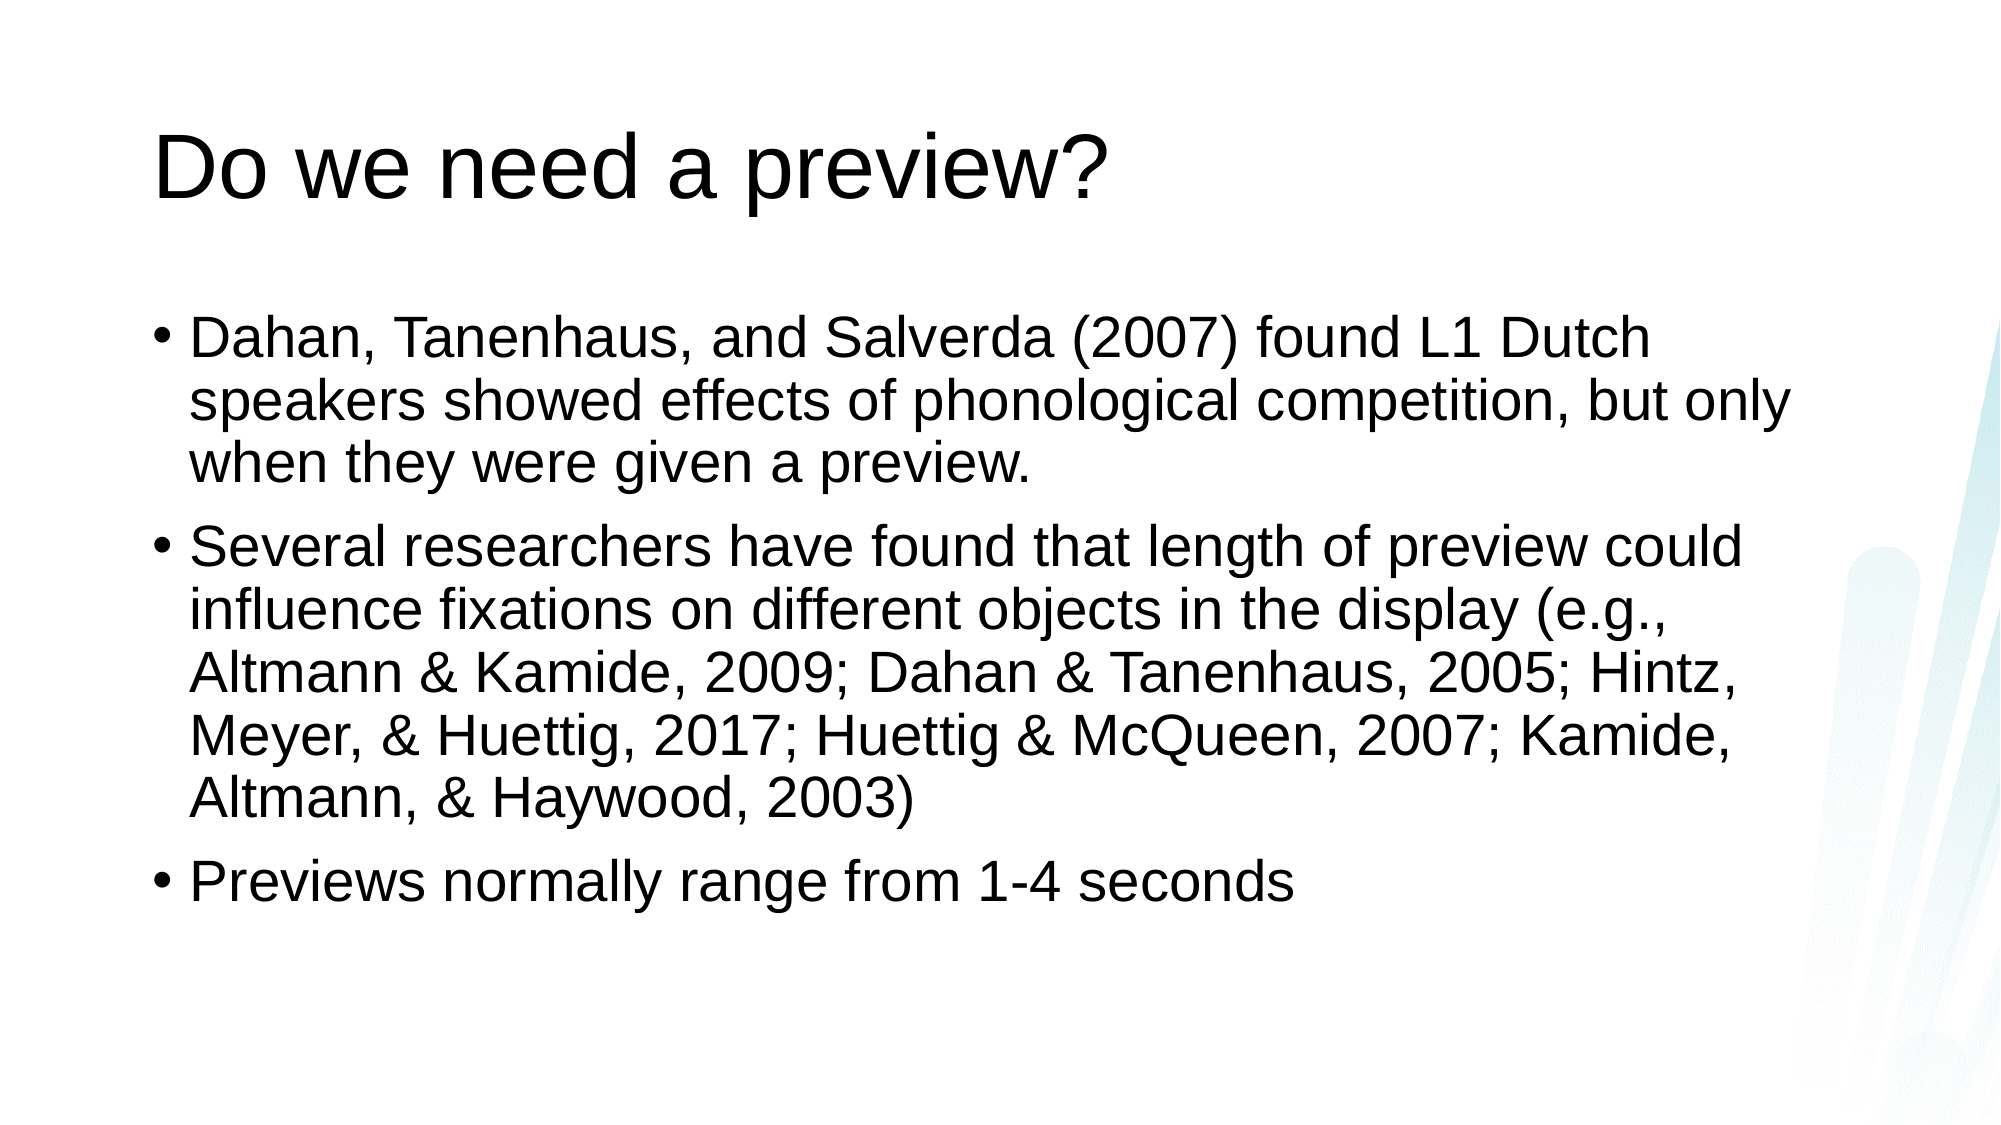

# Do we need a preview?
Dahan, Tanenhaus, and Salverda (2007) found L1 Dutch speakers showed effects of phonological competition, but only when they were given a preview.
Several researchers have found that length of preview could influence fixations on different objects in the display (e.g., Altmann & Kamide, 2009; Dahan & Tanenhaus, 2005; Hintz, Meyer, & Huettig, 2017; Huettig & McQueen, 2007; Kamide, Altmann, & Haywood, 2003)
Previews normally range from 1-4 seconds